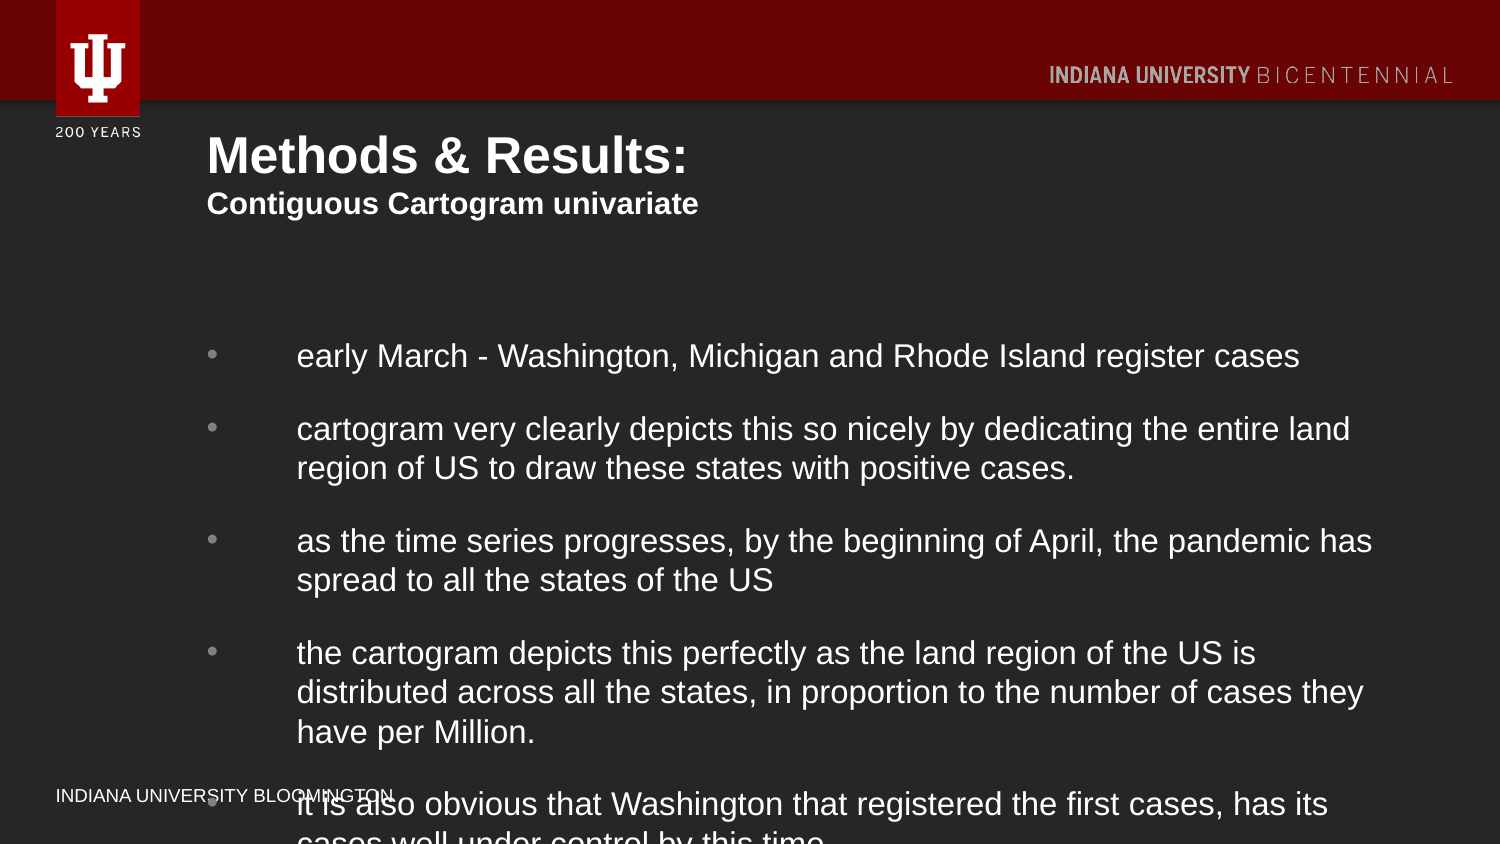

# Methods & Results: Contiguous Cartogram univariate
early March - Washington, Michigan and Rhode Island register cases
cartogram very clearly depicts this so nicely by dedicating the entire land region of US to draw these states with positive cases.
as the time series progresses, by the beginning of April, the pandemic has spread to all the states of the US
the cartogram depicts this perfectly as the land region of the US is distributed across all the states, in proportion to the number of cases they have per Million.
it is also obvious that Washington that registered the first cases, has its cases well under control by this time